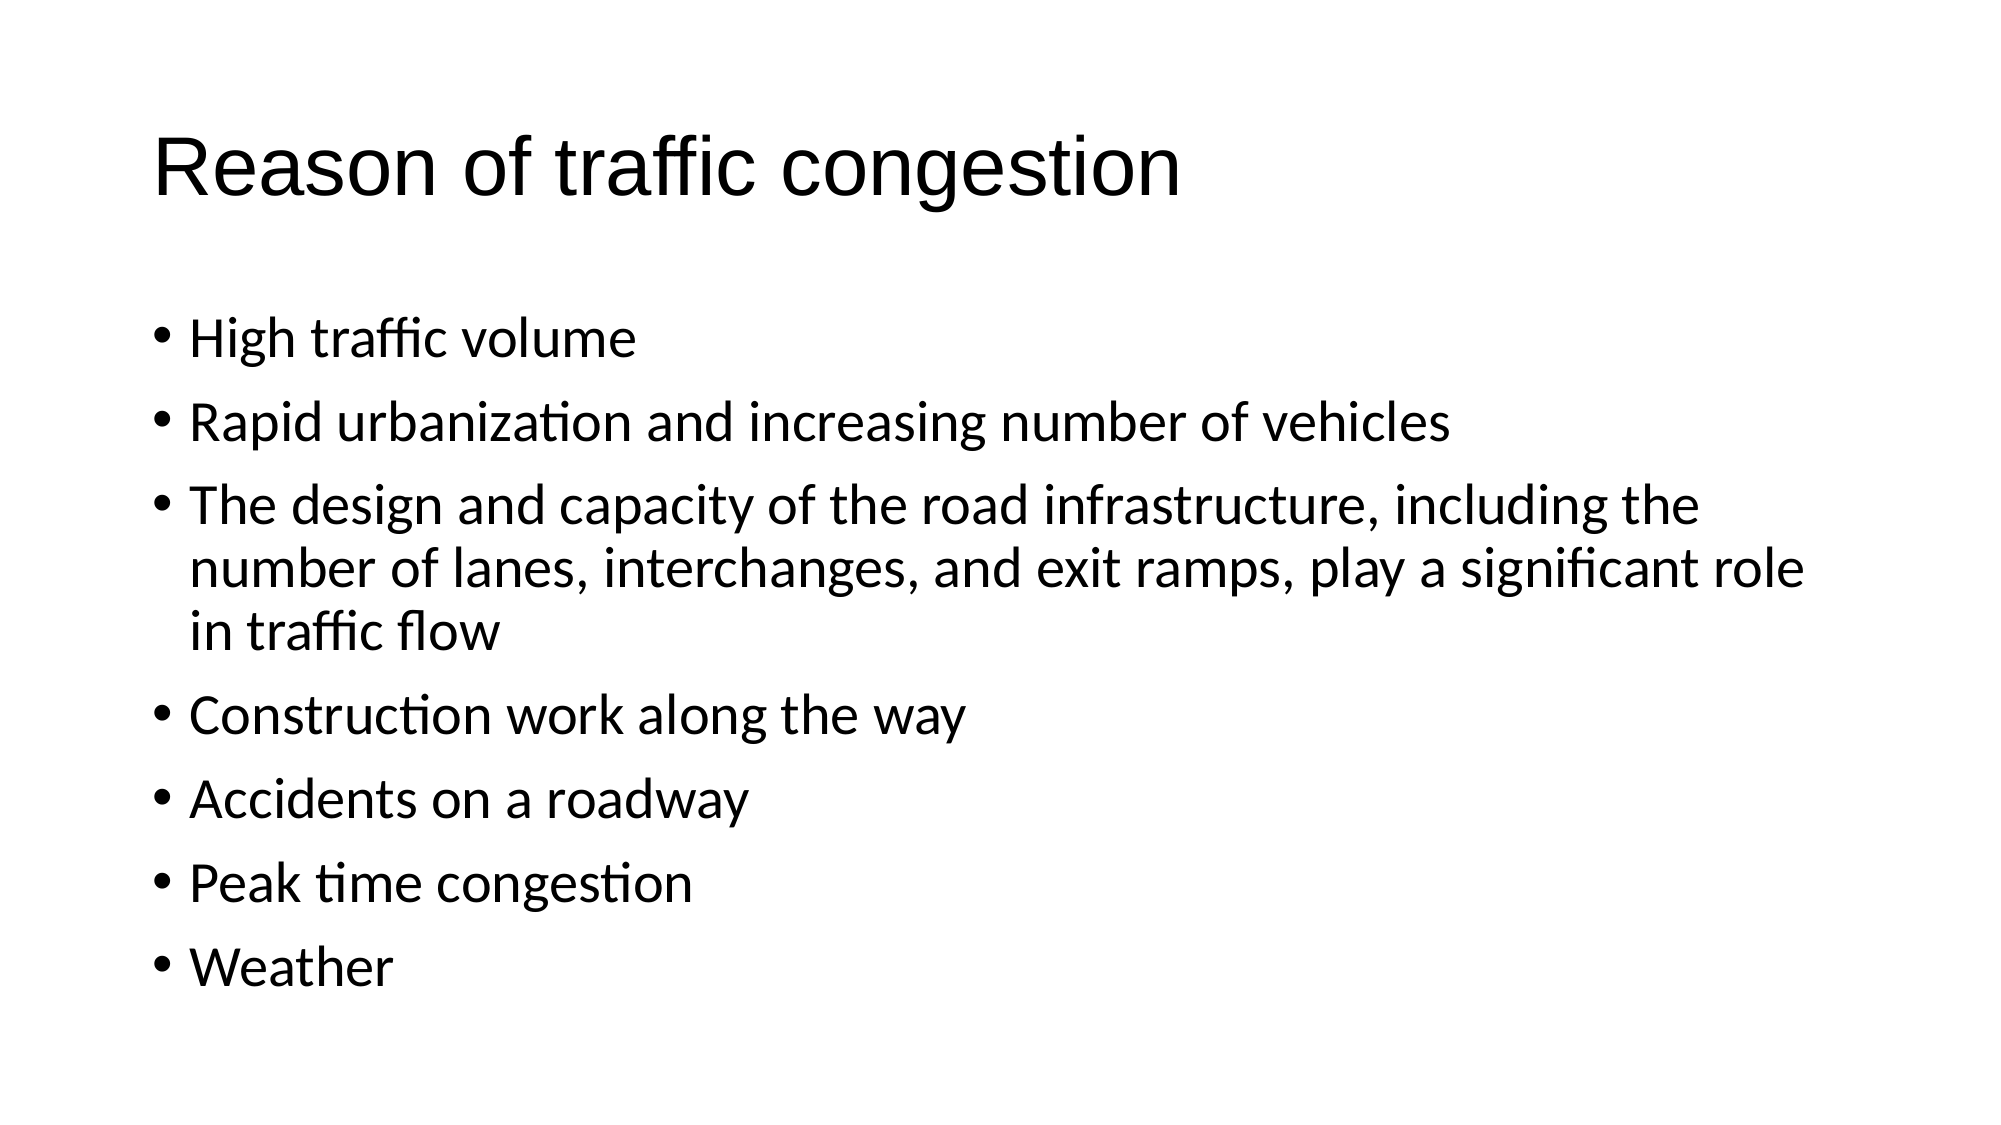

# Reason of traffic congestion
High traffic volume
Rapid urbanization and increasing number of vehicles
The design and capacity of the road infrastructure, including the number of lanes, interchanges, and exit ramps, play a significant role in traffic flow
Construction work along the way
Accidents on a roadway
Peak time congestion
Weather